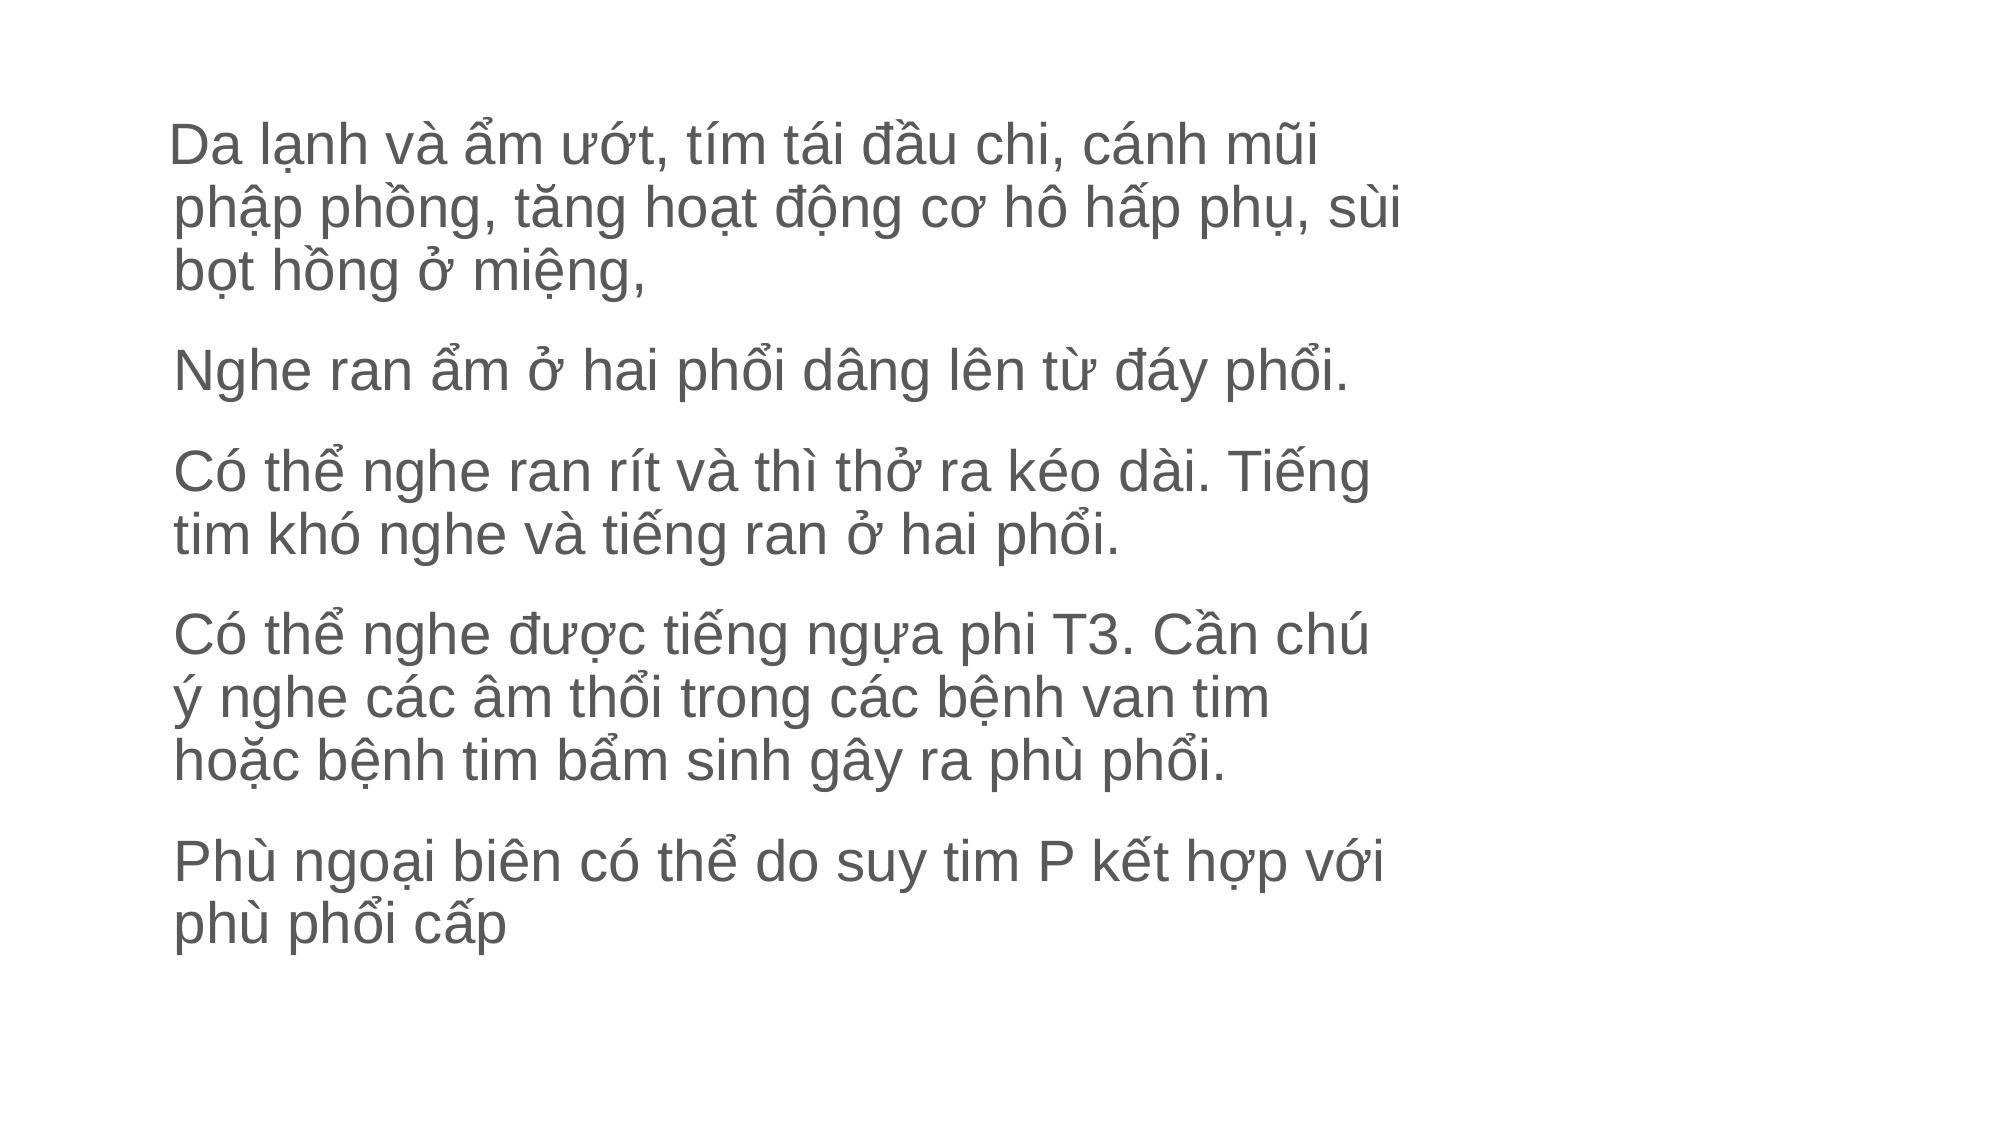

Da lạnh và ẩm ướt, tím tái đầu chi, cánh mũi phập phồng, tăng hoạt động cơ hô hấp phụ, sùi bọt hồng ở miệng,
	Nghe ran ẩm ở hai phổi dâng lên từ đáy phổi.
	Có thể nghe ran rít và thì thở ra kéo dài. Tiếng tim khó nghe và tiếng ran ở hai phổi.
	Có thể nghe được tiếng ngựa phi T3. Cần chú ý nghe các âm thổi trong các bệnh van tim hoặc bệnh tim bẩm sinh gây ra phù phổi.
	Phù ngoại biên có thể do suy tim P kết hợp với phù phổi cấp